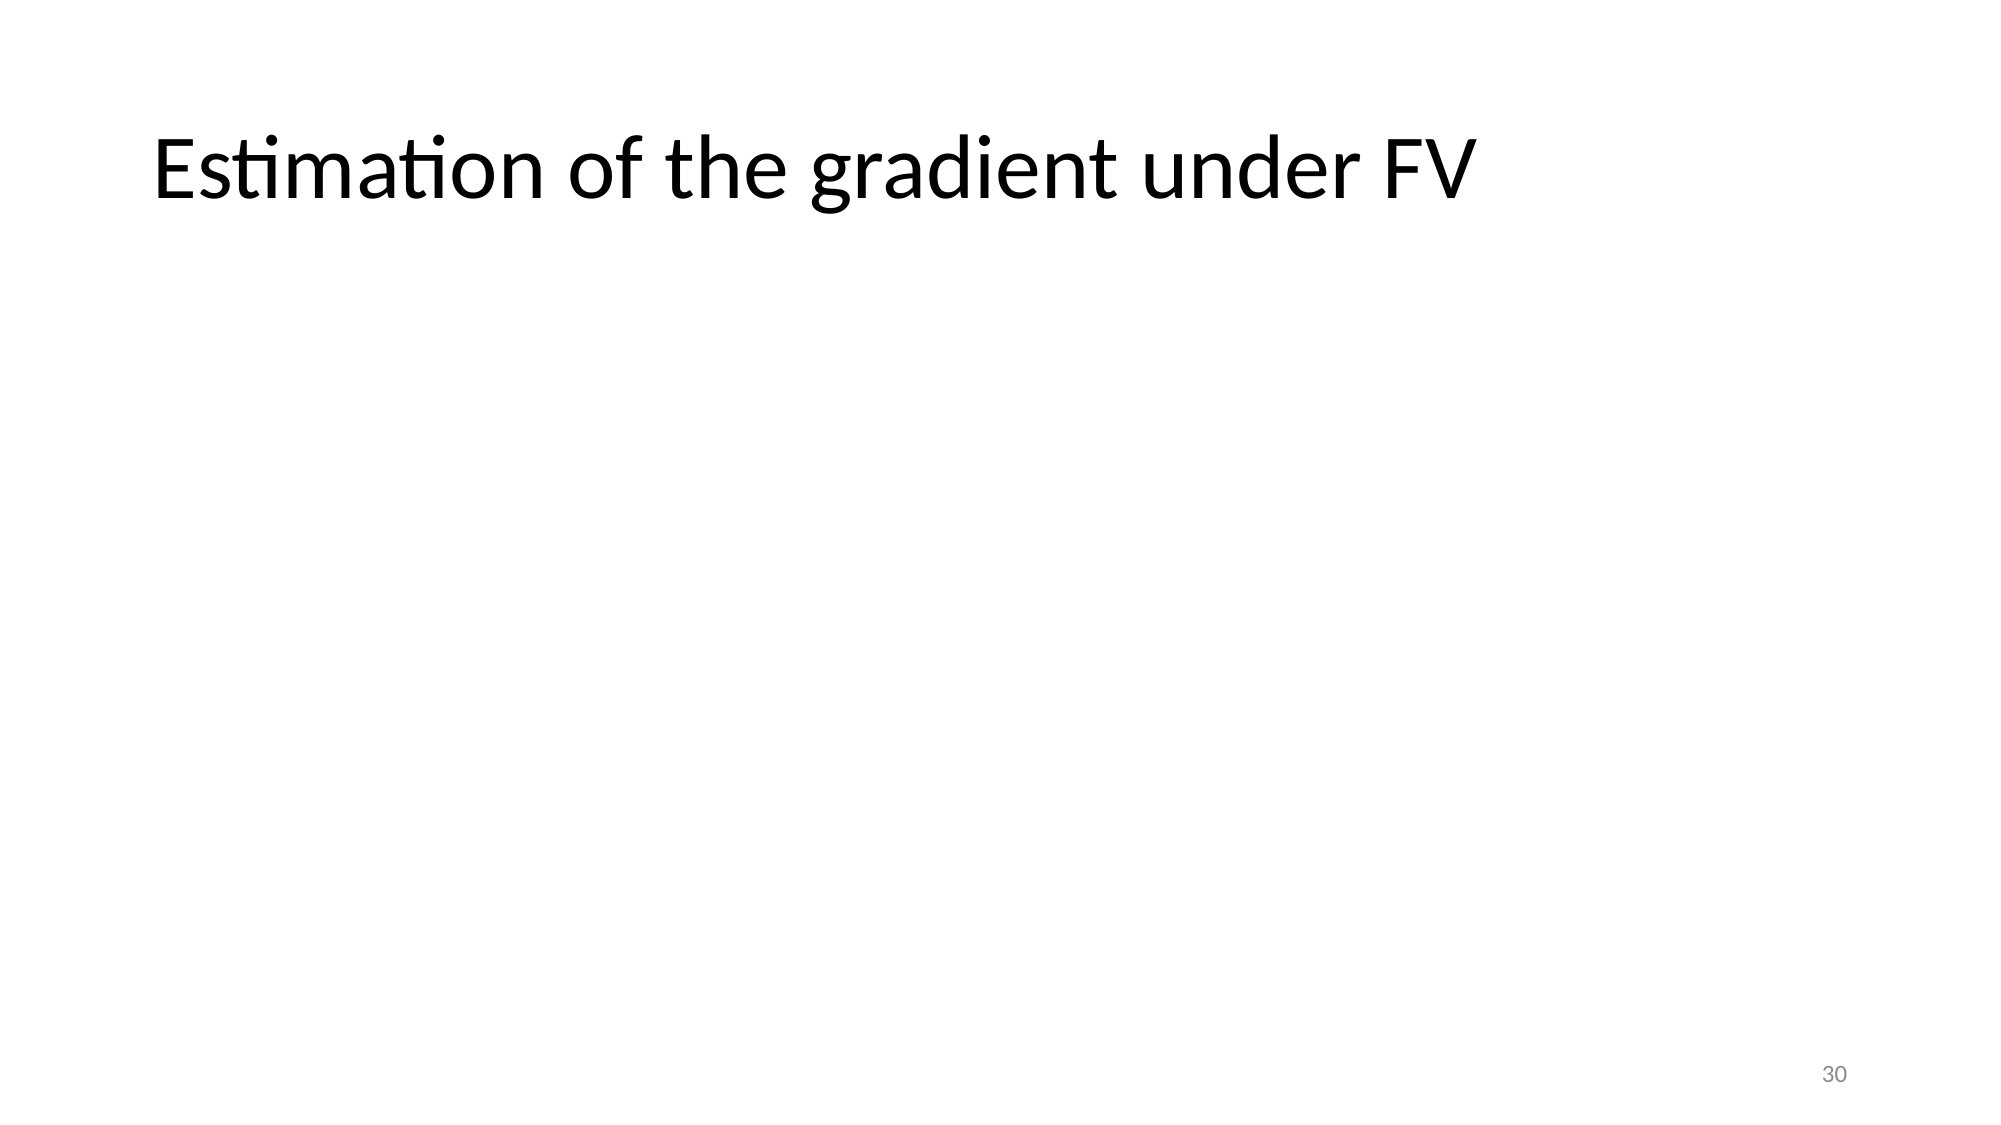

# Estimation of the gradient under FV
30